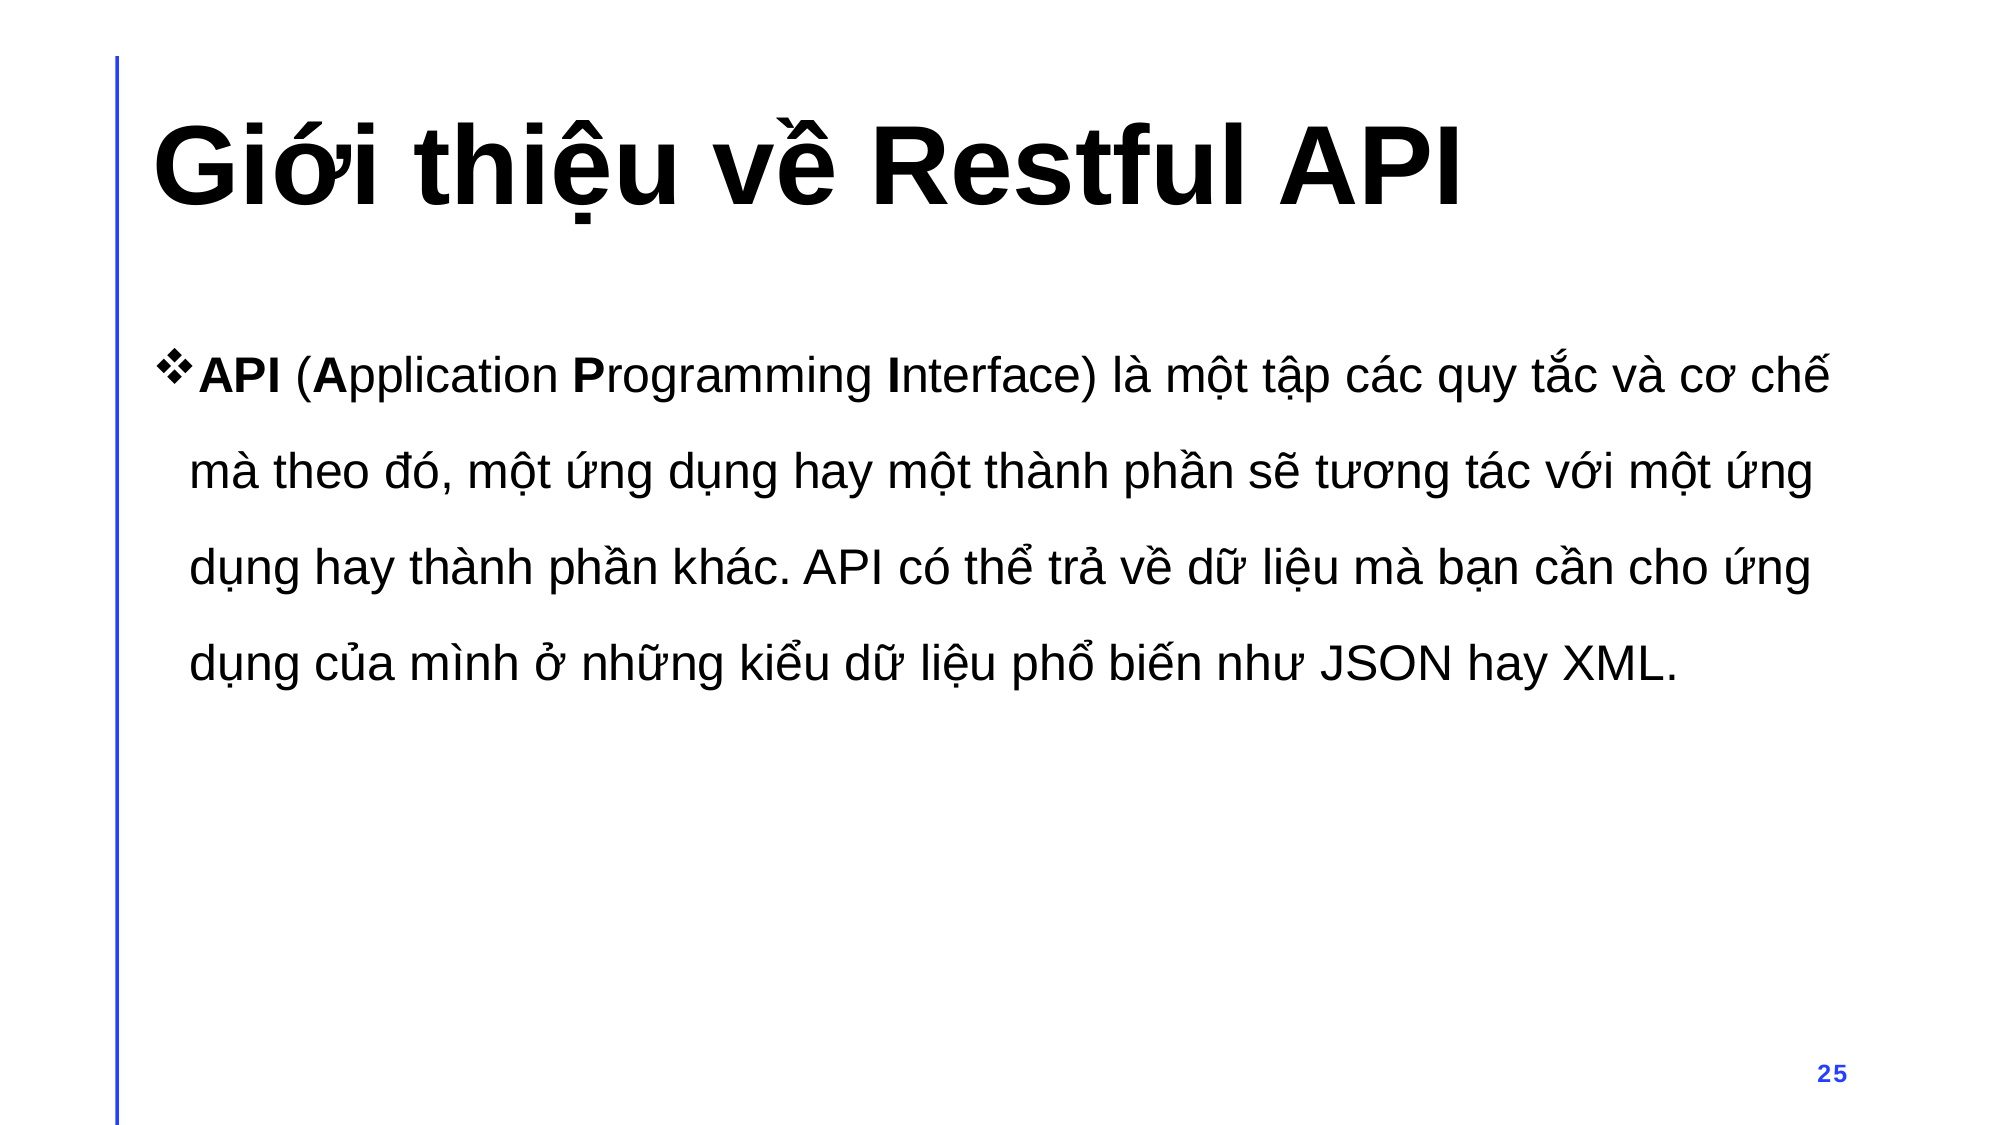

# Giới thiệu về Restful API
API (Application Programming Interface) là một tập các quy tắc và cơ chế mà theo đó, một ứng dụng hay một thành phần sẽ tương tác với một ứng dụng hay thành phần khác. API có thể trả về dữ liệu mà bạn cần cho ứng dụng của mình ở những kiểu dữ liệu phổ biến như JSON hay XML.
25